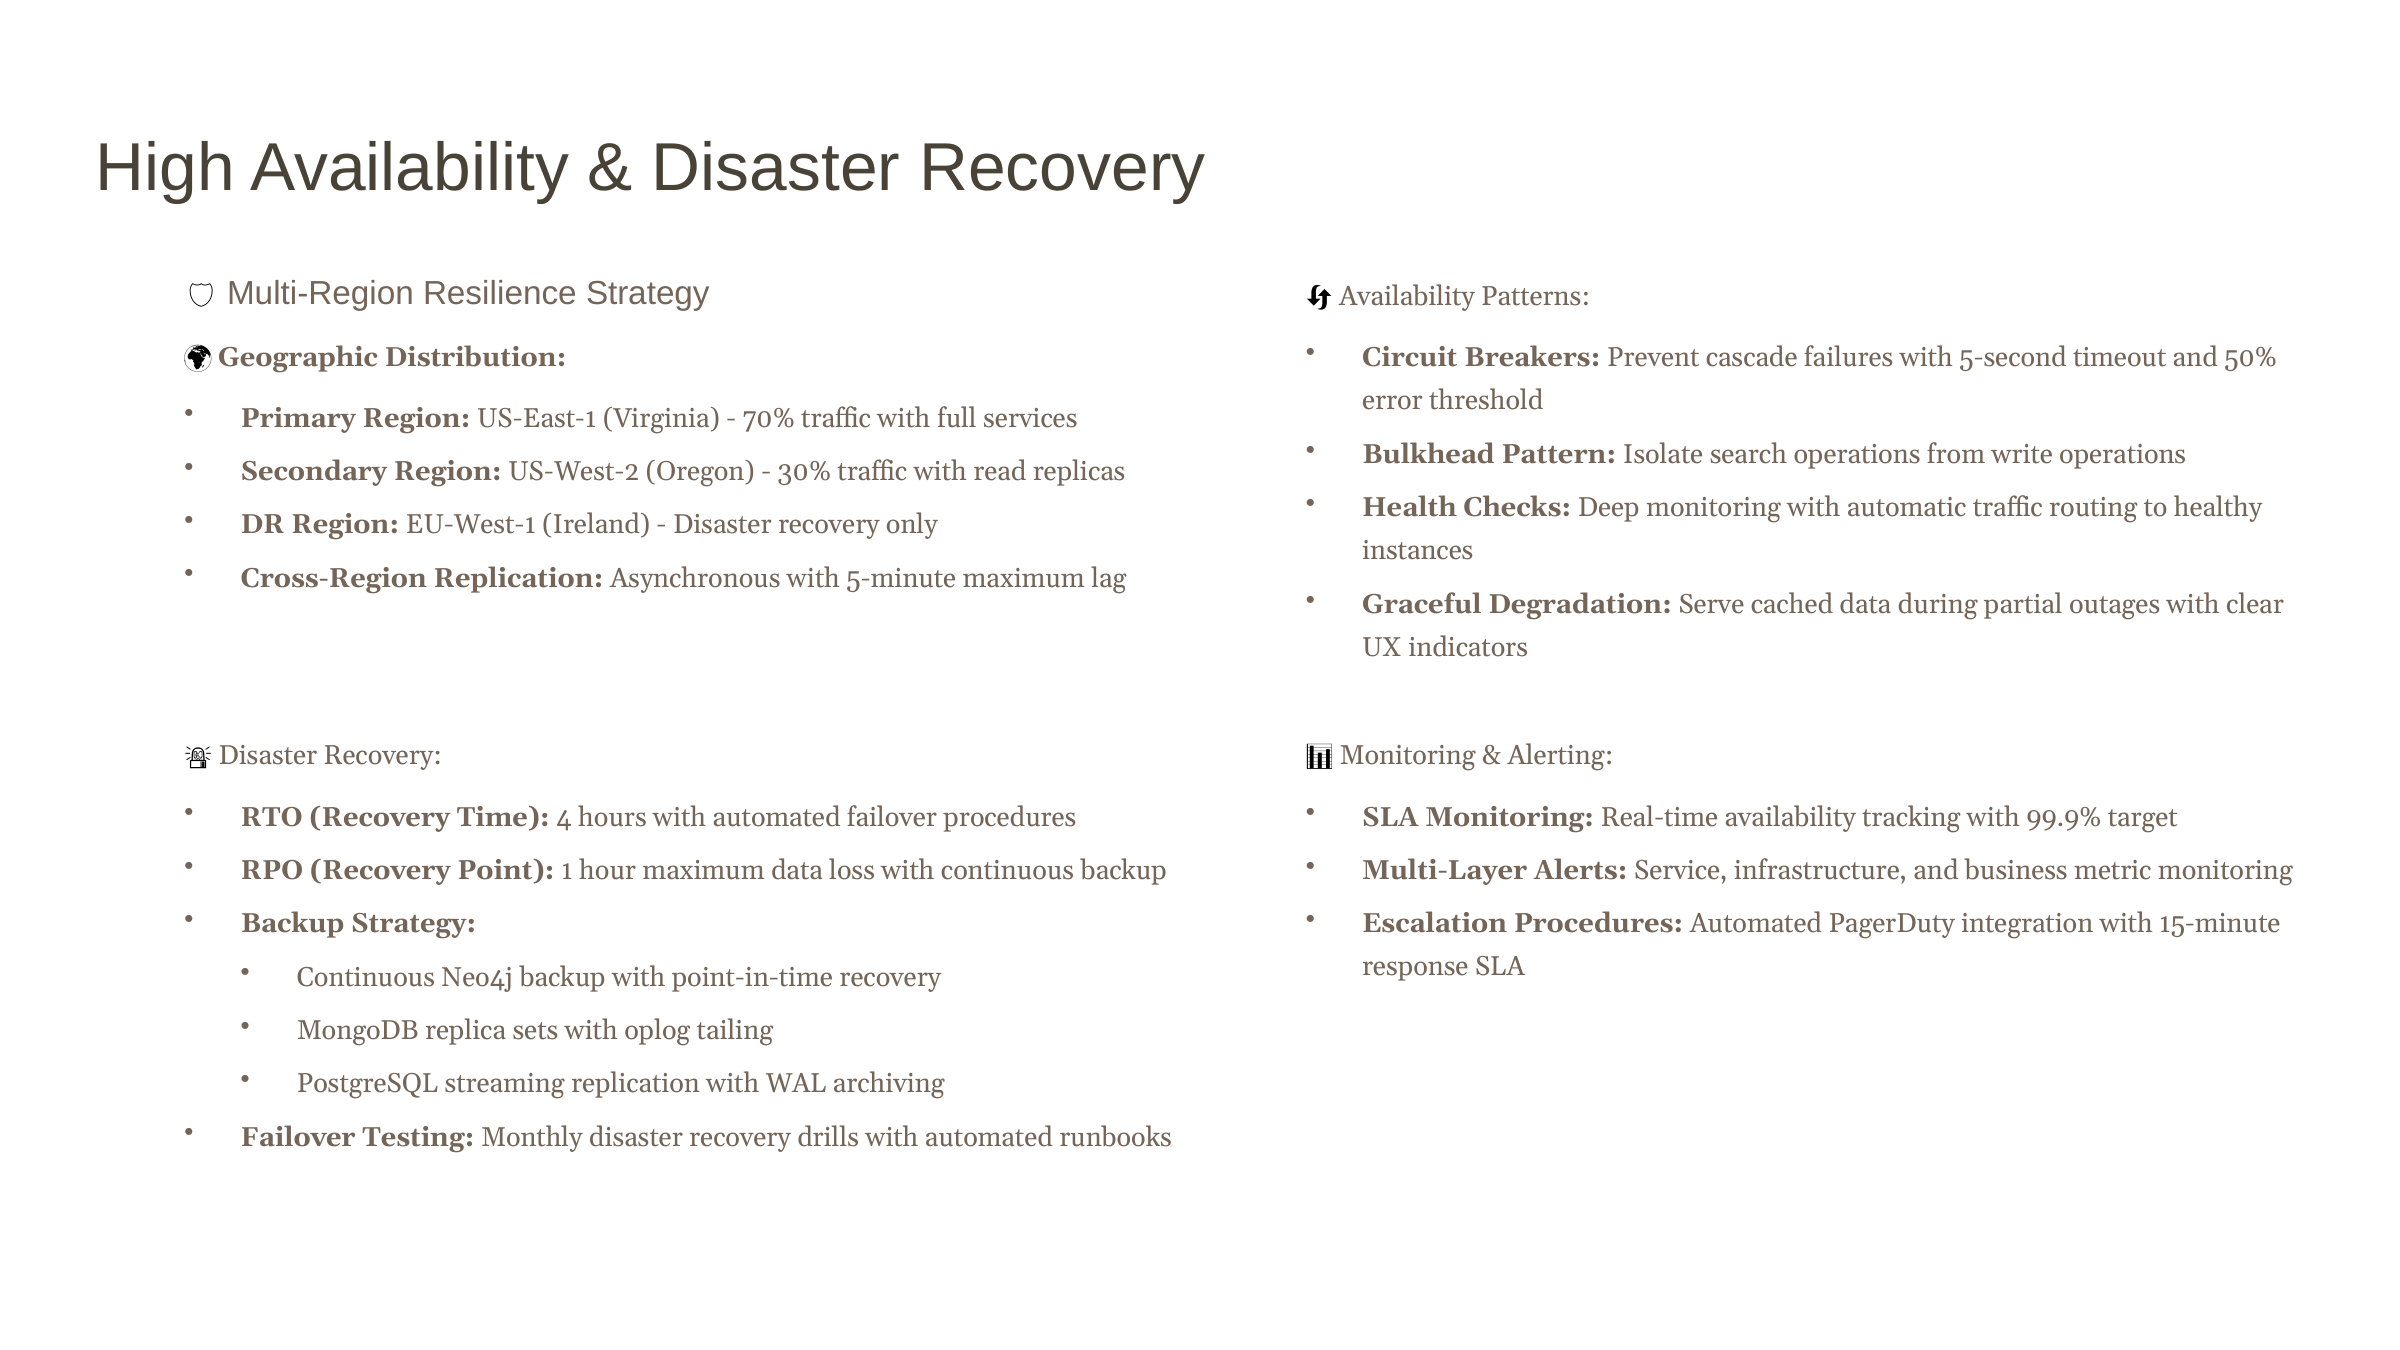

High Availability & Disaster Recovery
🔄 Availability Patterns:
🛡️ Multi-Region Resilience Strategy
🌍 Geographic Distribution:
Circuit Breakers: Prevent cascade failures with 5-second timeout and 50% error threshold
Primary Region: US-East-1 (Virginia) - 70% traffic with full services
Bulkhead Pattern: Isolate search operations from write operations
Secondary Region: US-West-2 (Oregon) - 30% traffic with read replicas
Health Checks: Deep monitoring with automatic traffic routing to healthy instances
DR Region: EU-West-1 (Ireland) - Disaster recovery only
Cross-Region Replication: Asynchronous with 5-minute maximum lag
Graceful Degradation: Serve cached data during partial outages with clear UX indicators
🚨 Disaster Recovery:
📊 Monitoring & Alerting:
RTO (Recovery Time): 4 hours with automated failover procedures
SLA Monitoring: Real-time availability tracking with 99.9% target
RPO (Recovery Point): 1 hour maximum data loss with continuous backup
Multi-Layer Alerts: Service, infrastructure, and business metric monitoring
Backup Strategy:
Escalation Procedures: Automated PagerDuty integration with 15-minute response SLA
Continuous Neo4j backup with point-in-time recovery
MongoDB replica sets with oplog tailing
PostgreSQL streaming replication with WAL archiving
Failover Testing: Monthly disaster recovery drills with automated runbooks